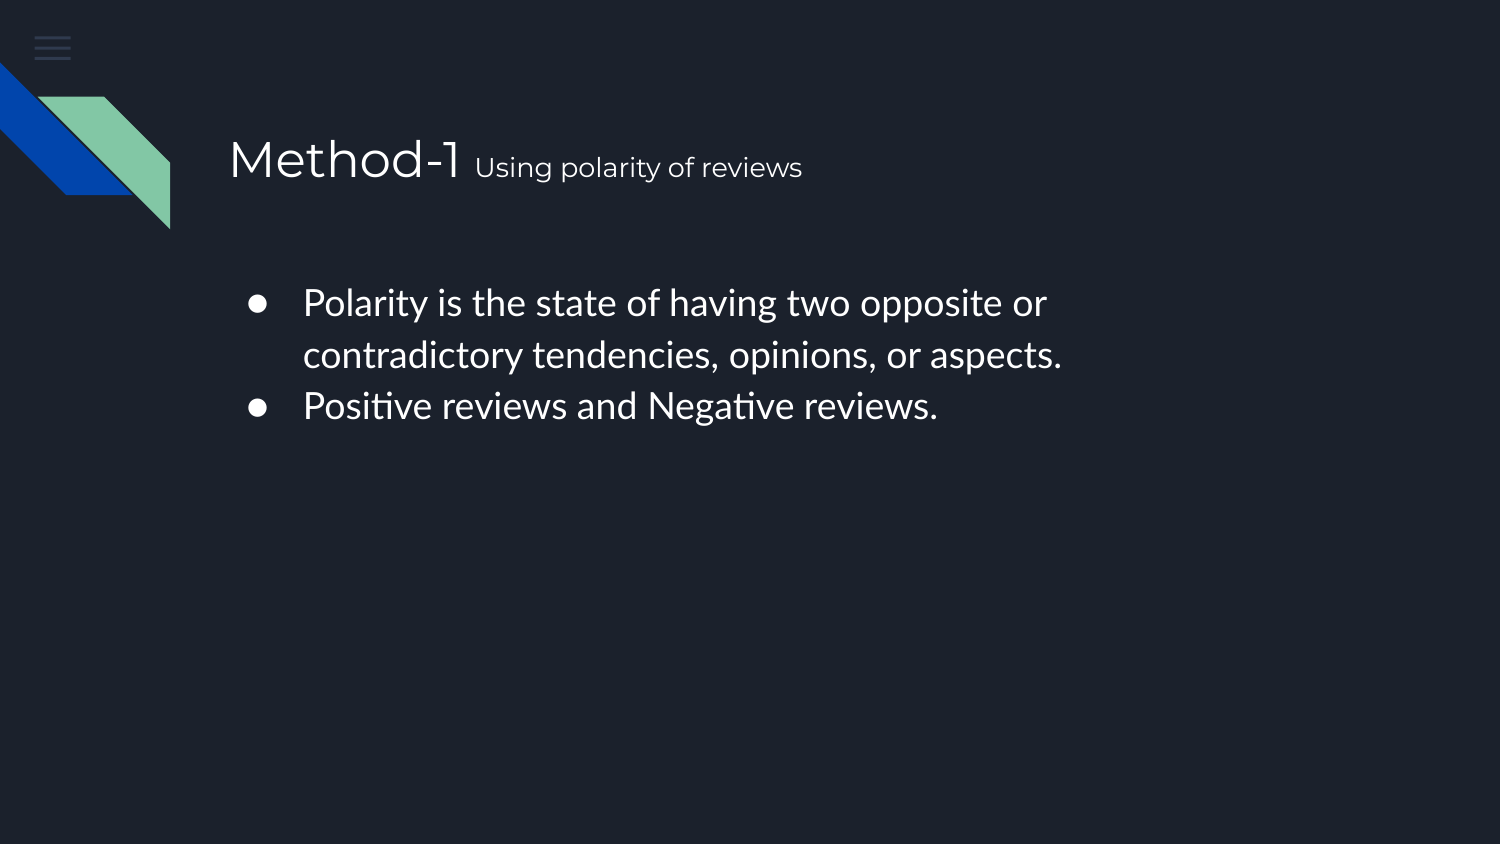

# Method-1 Using polarity of reviews
Polarity is the state of having two opposite or contradictory tendencies, opinions, or aspects.
Positive reviews and Negative reviews.